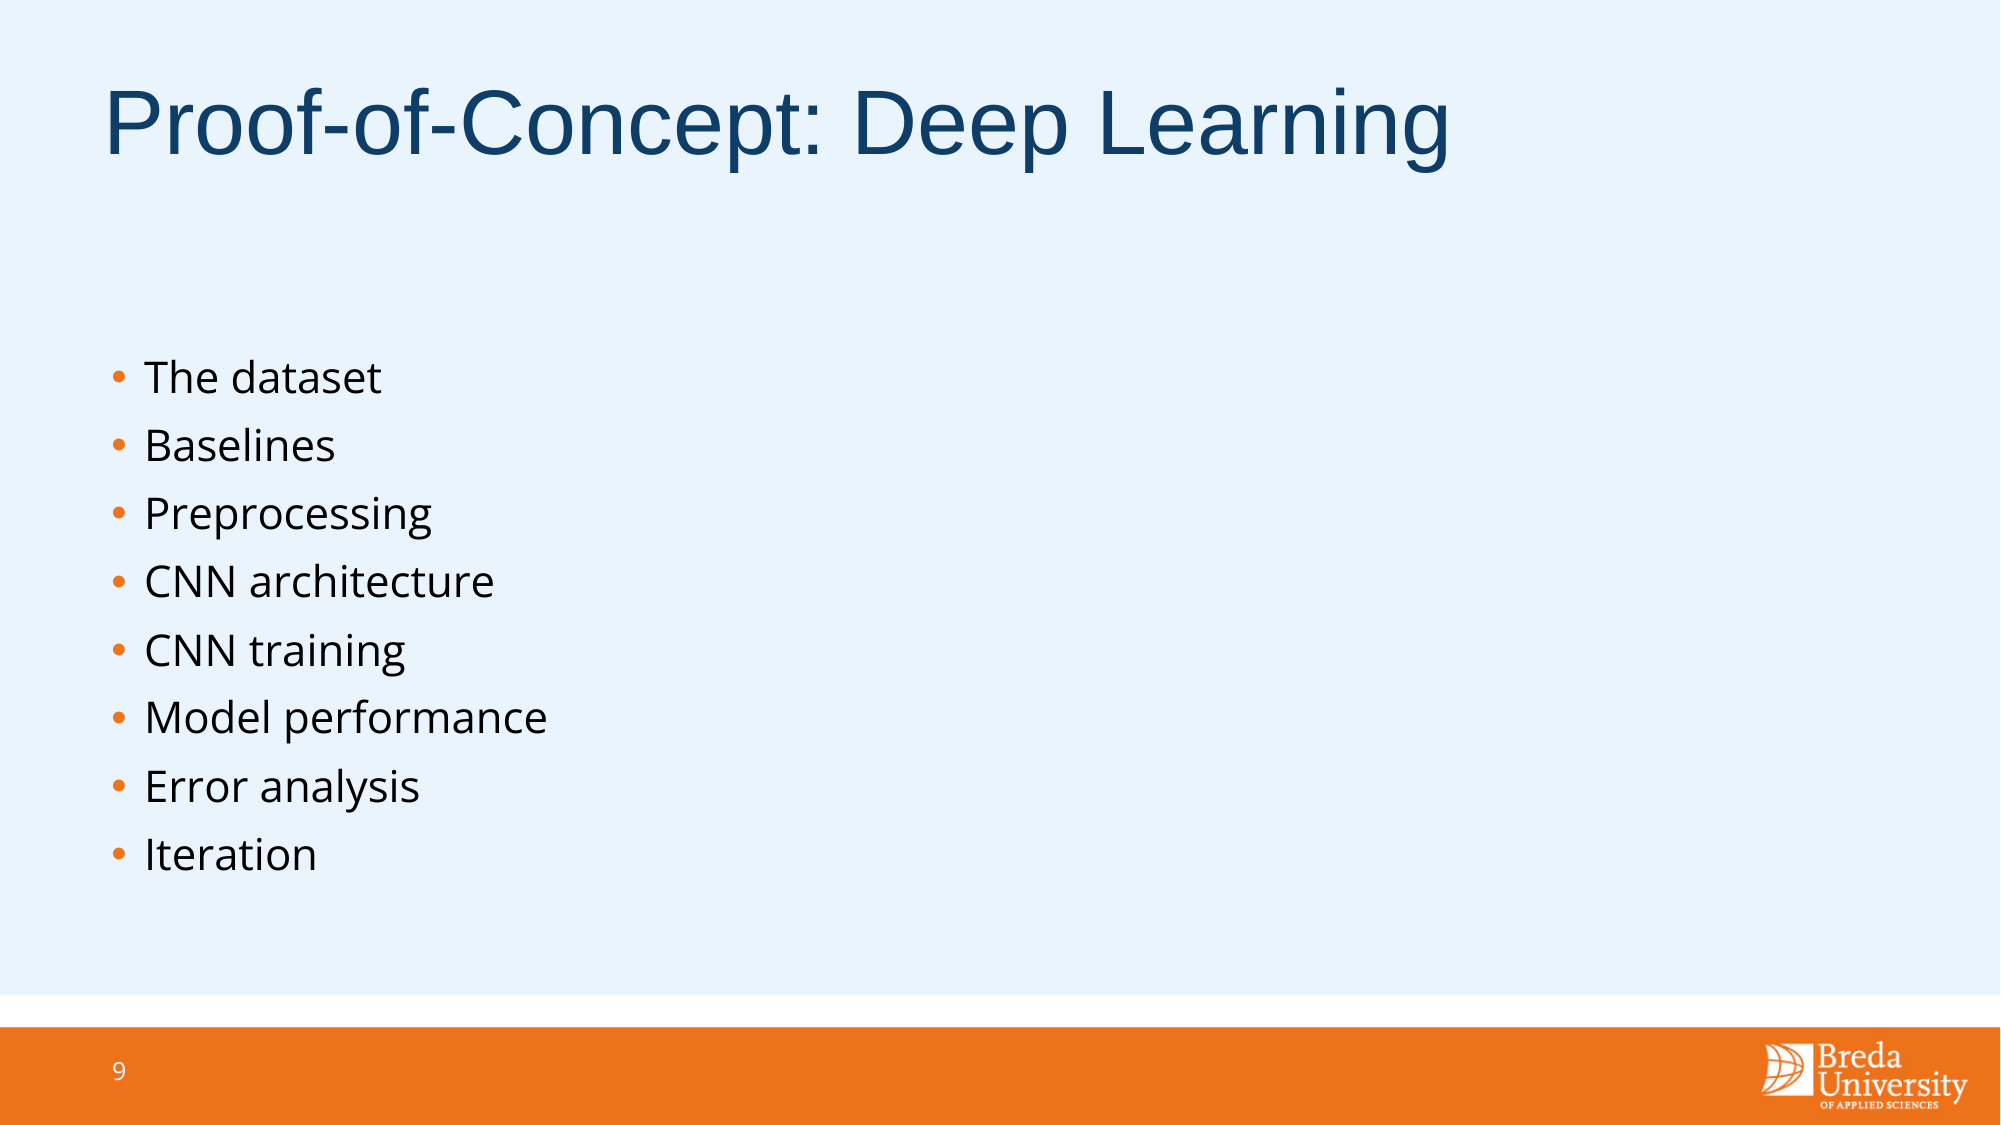

# Proof-of-Concept: Deep Learning
The dataset
Baselines
Preprocessing
CNN architecture
CNN training
Model performance
Error analysis
Iteration

9